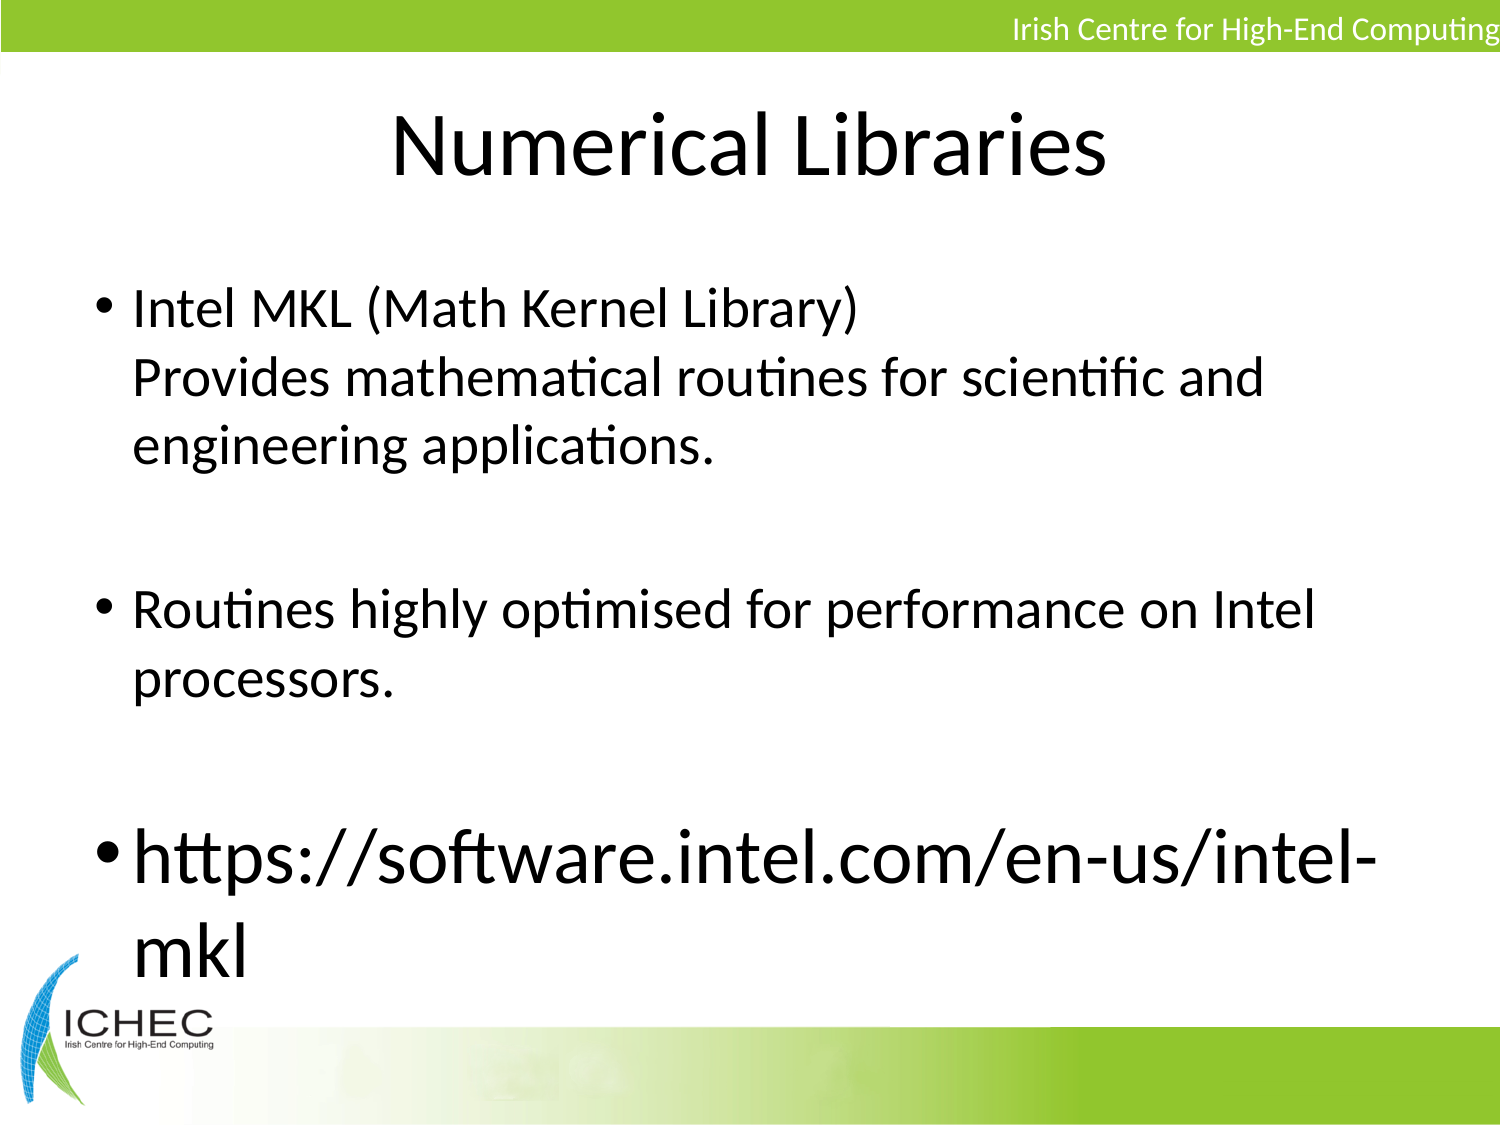

# Numerical Libraries
Intel MKL (Math Kernel Library)
Provides mathematical routines for scientific and engineering applications.

Routines highly optimised for performance on Intel processors.

https://software.intel.com/en-us/intel-mkl